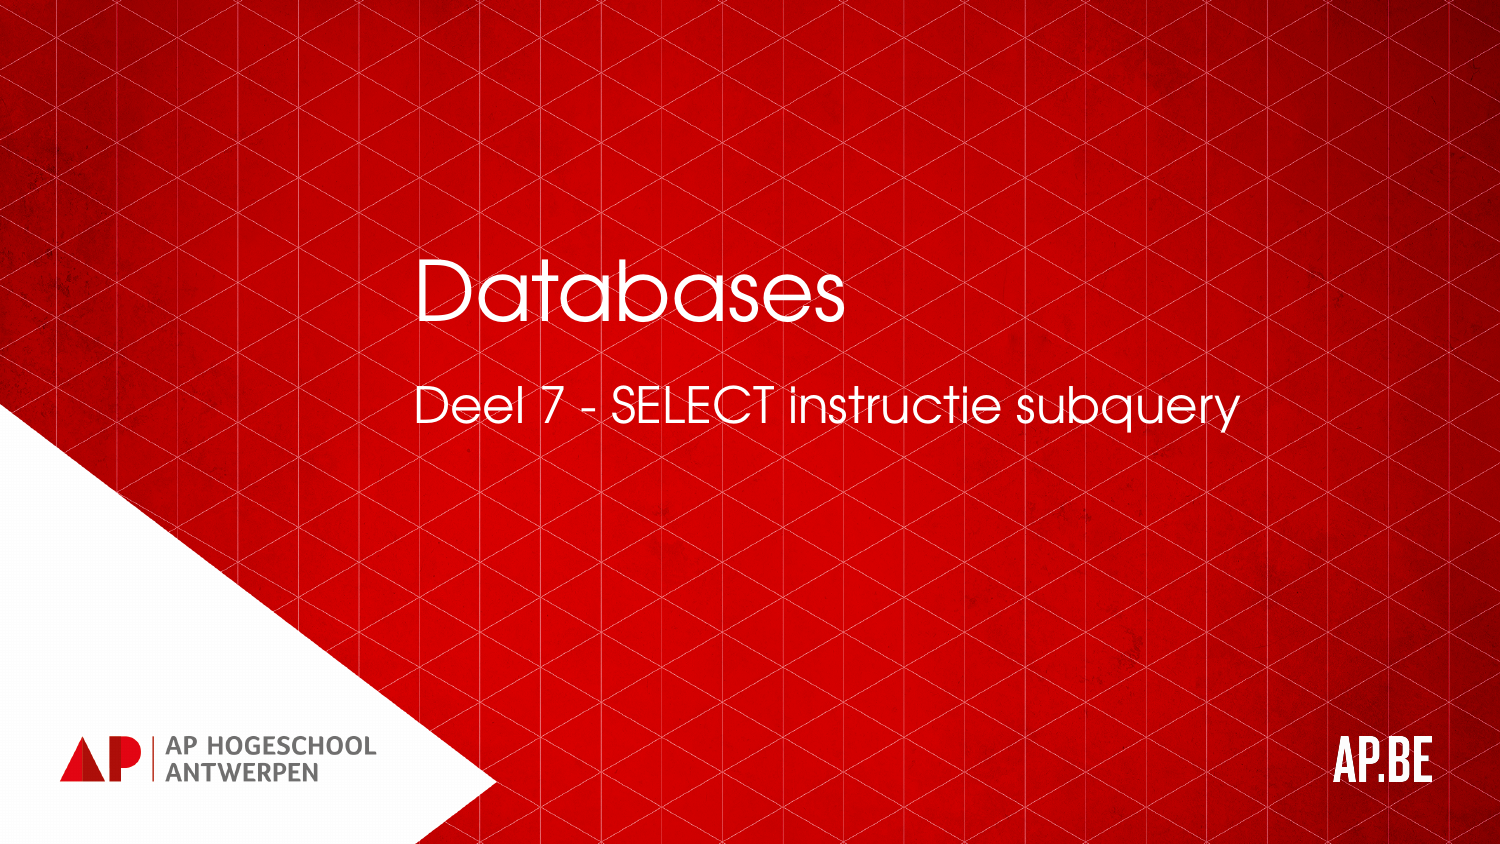

# Databases
Deel 7 - SELECT instructie subquery